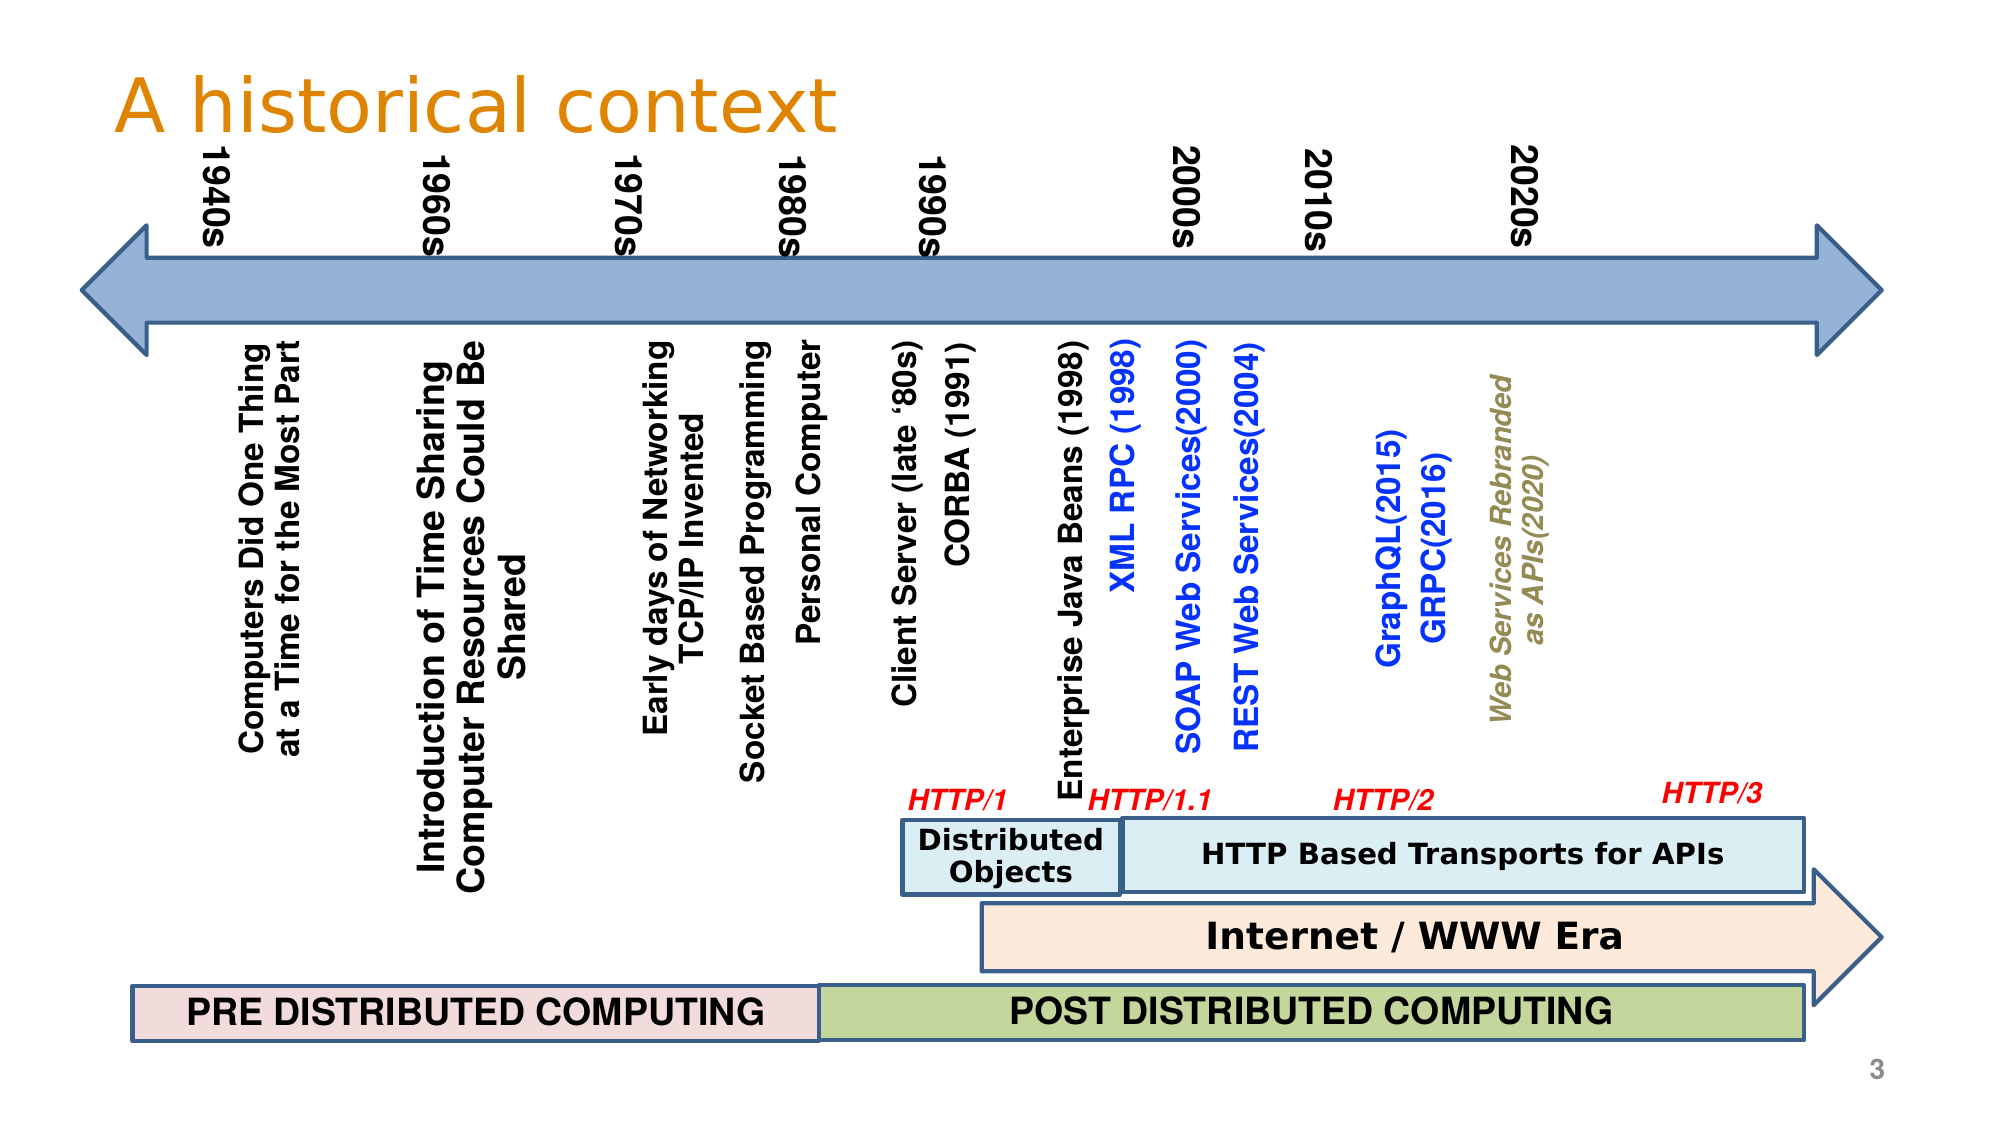

# A historical context
1940s
2020s
2000s
2010s
1970s
1960s
1980s
1990s

CORBA (1991)
XML RPC (1998)
Personal Computer
Early days of Networking
TCP/IP Invented
Client Server (late ‘80s)
Computers Did One Thing
at a Time for the Most Part
Web Services Rebranded
as APIs(2020)
SOAP Web Services(2000)
REST Web Services(2004)
GraphQL(2015)
GRPC(2016)
Socket Based Programming
Enterprise Java Beans (1998)
Introduction of Time Sharing
Computer Resources Could Be
Shared
HTTP/3
HTTP/1
HTTP/1.1
HTTP/2
HTTP Based Transports for APIs
Distributed
Objects
Internet / WWW Era
POST DISTRIBUTED COMPUTING
PRE DISTRIBUTED COMPUTING
3